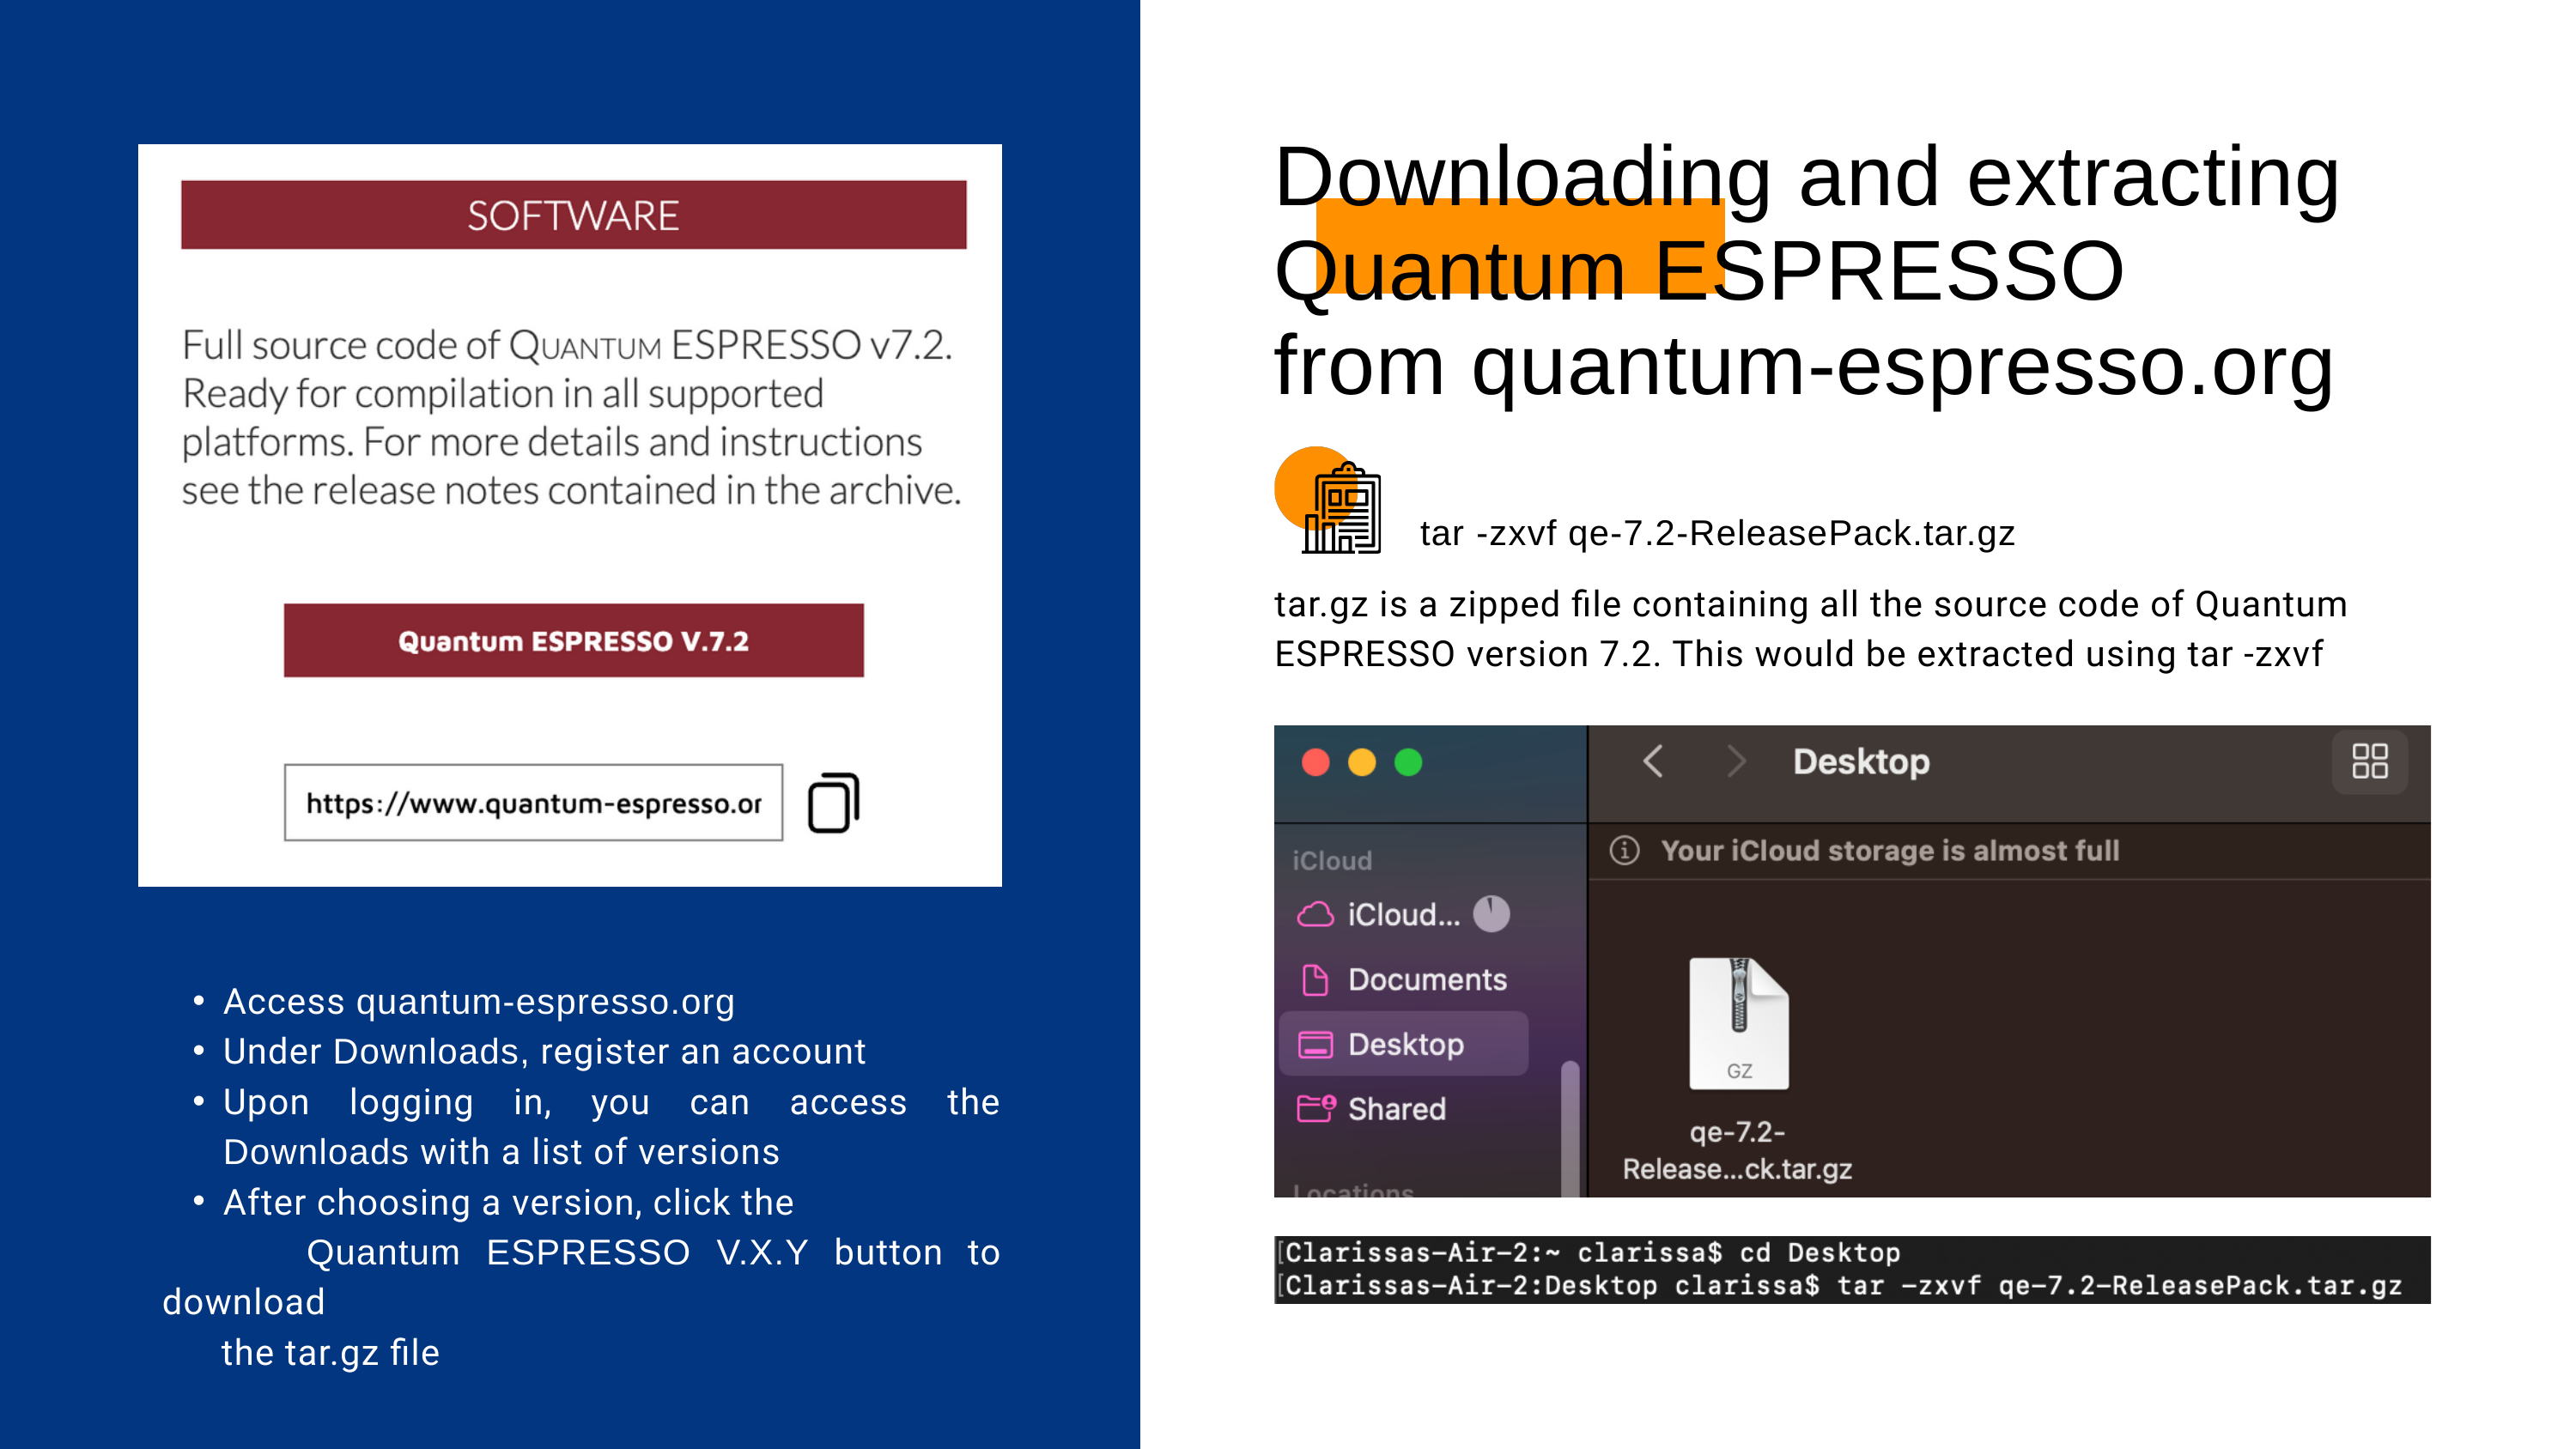

Downloading and extracting
Quantum ESPRESSO
from quantum-espresso.org

tar -zxvf qe-7.2-ReleasePack.tar.gz
tar.gz is a zipped file containing all the source code of Quantum ESPRESSO version 7.2. This would be extracted using tar -zxvf

Access quantum-espresso.org
Under Downloads, register an account
Upon logging in, you can access the Downloads with a list of versions
After choosing a version, click the
      Quantum ESPRESSO V.X.Y button to download
      the tar.gz file